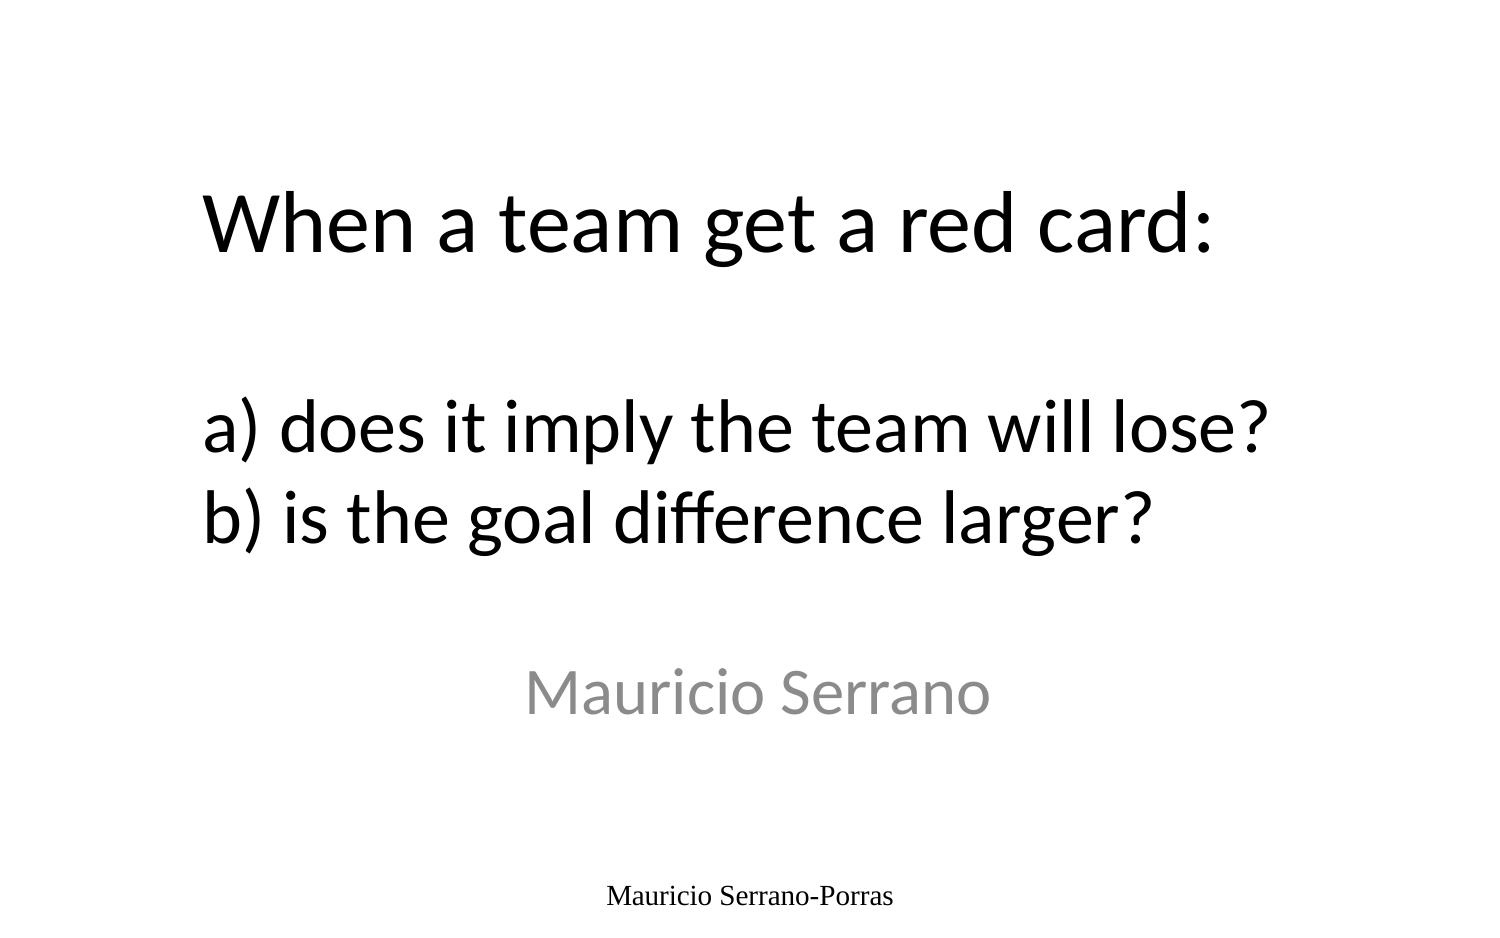

# When a team get a red card: a) does it imply the team will lose? b) is the goal difference larger?
Mauricio Serrano
Mauricio Serrano-Porras